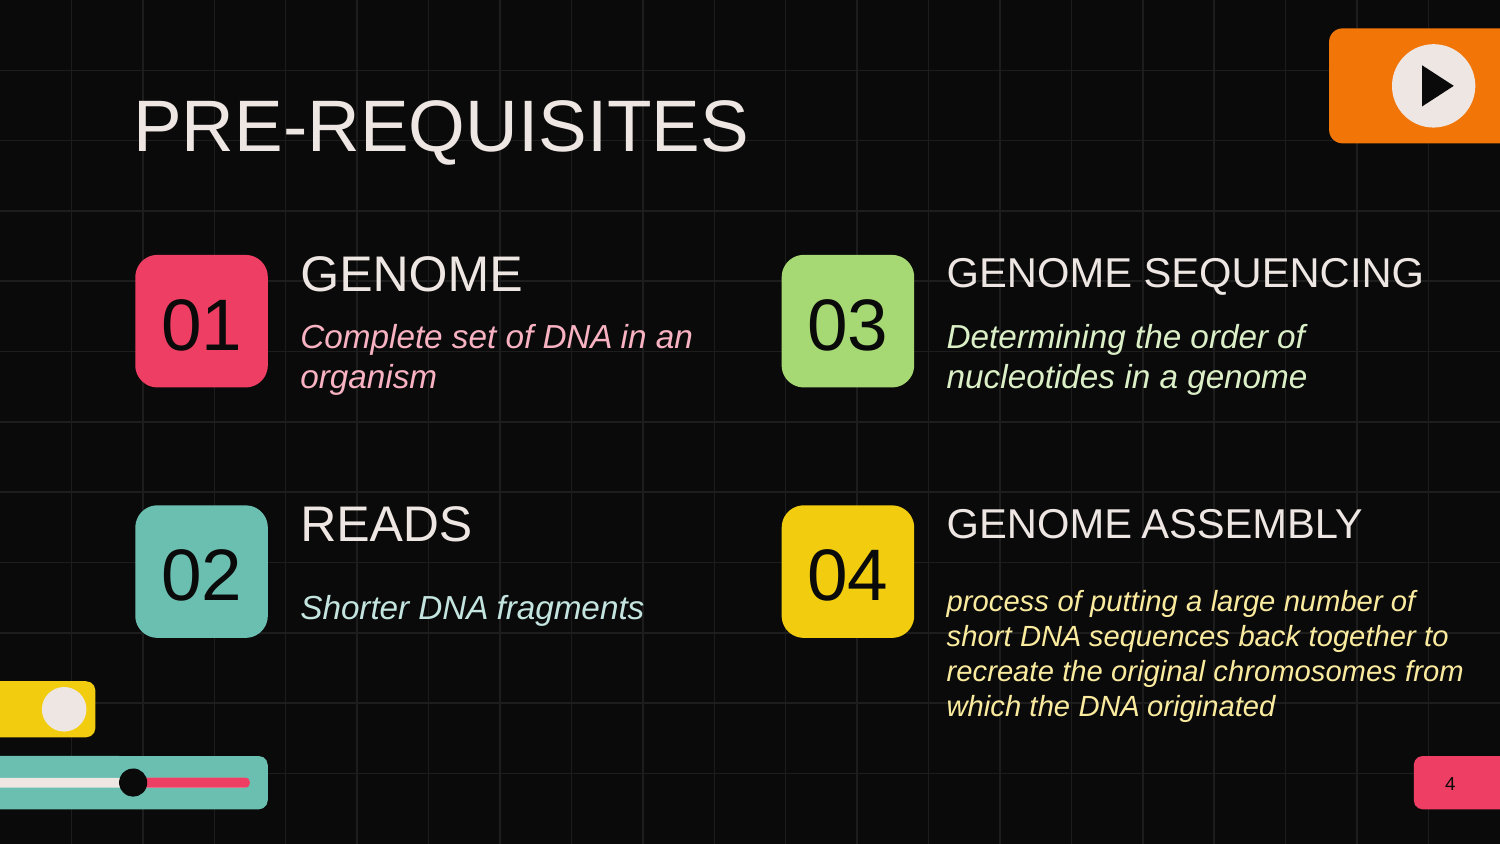

PRE-REQUISITES
GENOME
GENOME SEQUENCING

# 01
03
Determining the order of nucleotides in a genome
Complete set of DNA in an organism
READS
GENOME ASSEMBLY

02
04
Shorter DNA fragments
process of putting a large number of short DNA sequences back together to recreate the original chromosomes from which the DNA originated
4